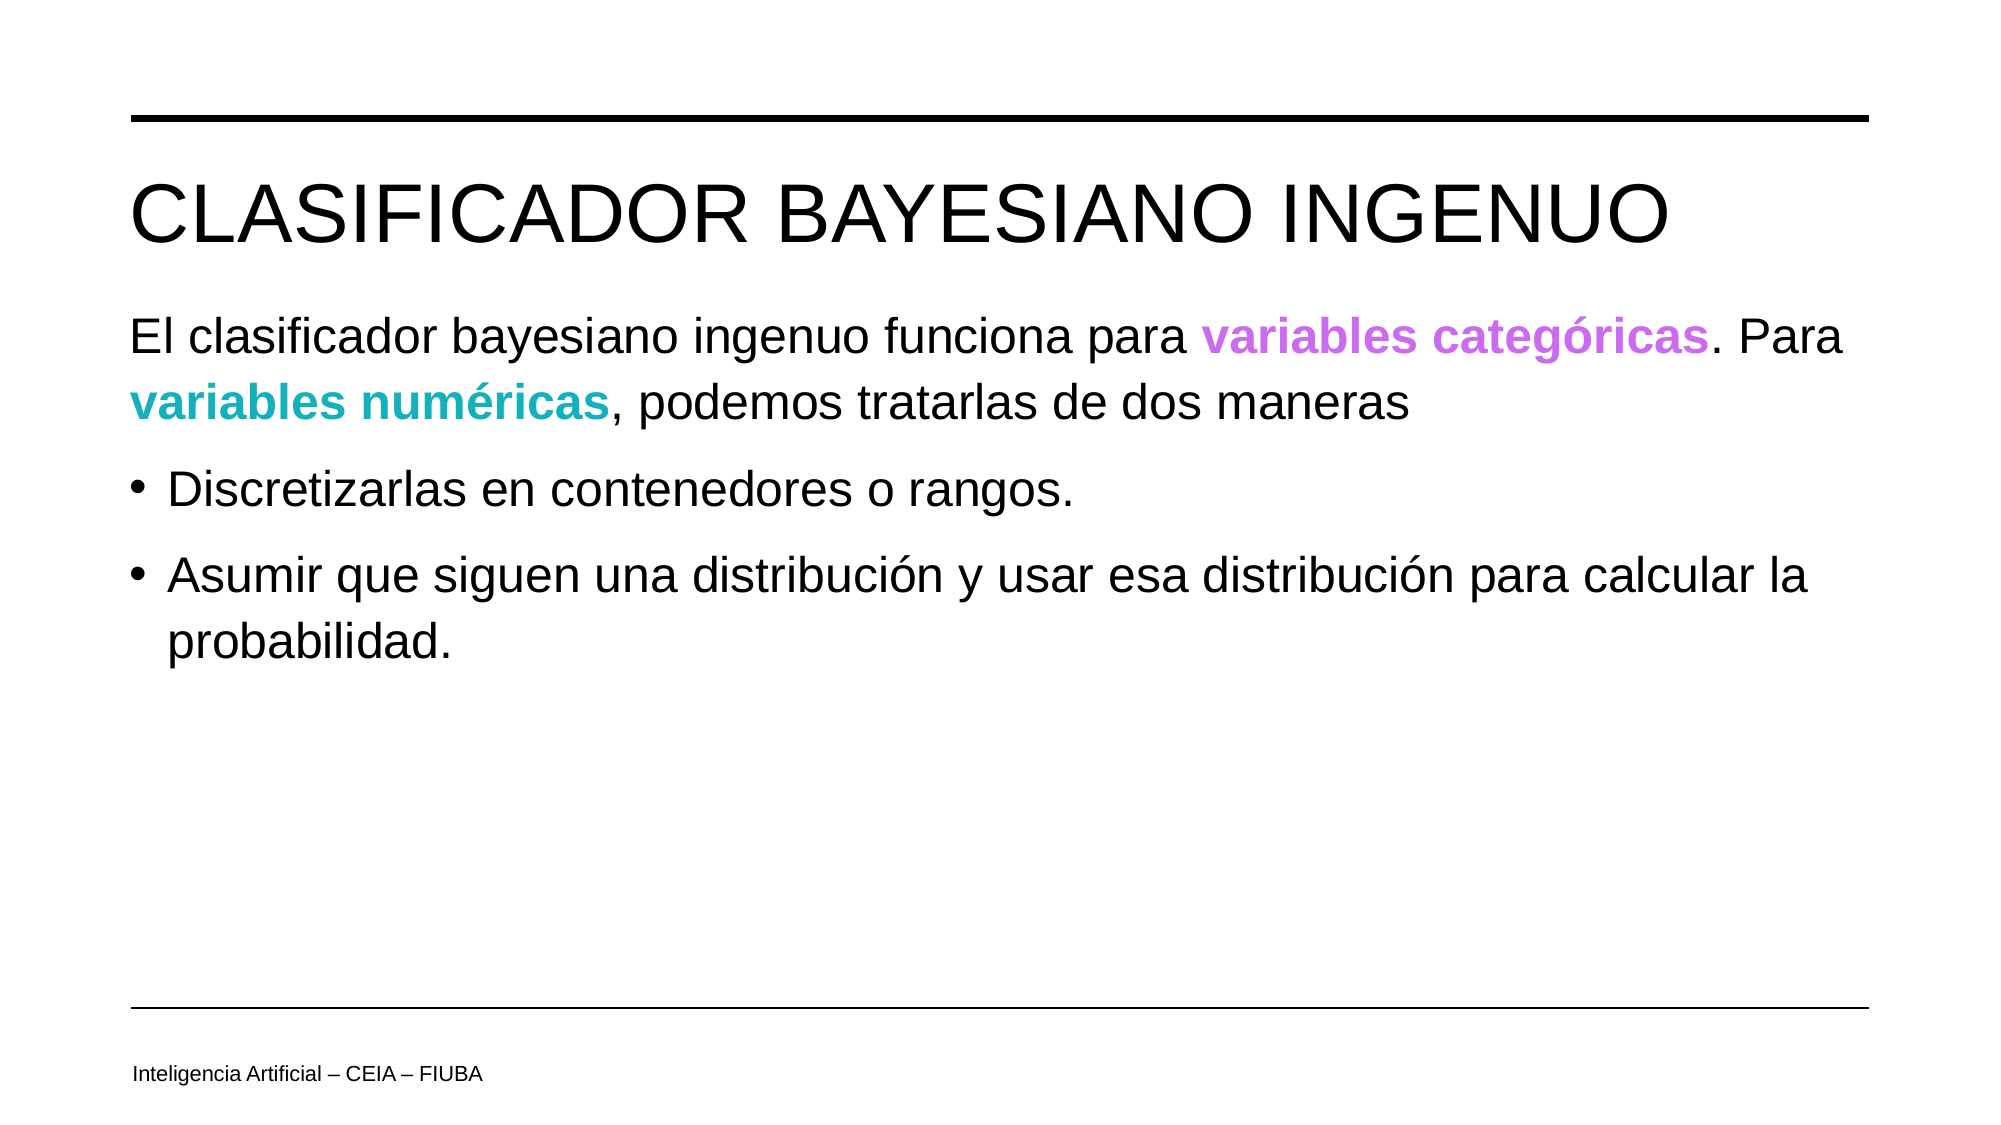

# Clasificador Bayesiano ingenuo
El clasificador bayesiano ingenuo funciona para variables categóricas. Para variables numéricas, podemos tratarlas de dos maneras
Discretizarlas en contenedores o rangos.
Asumir que siguen una distribución y usar esa distribución para calcular la probabilidad.
Inteligencia Artificial – CEIA – FIUBA